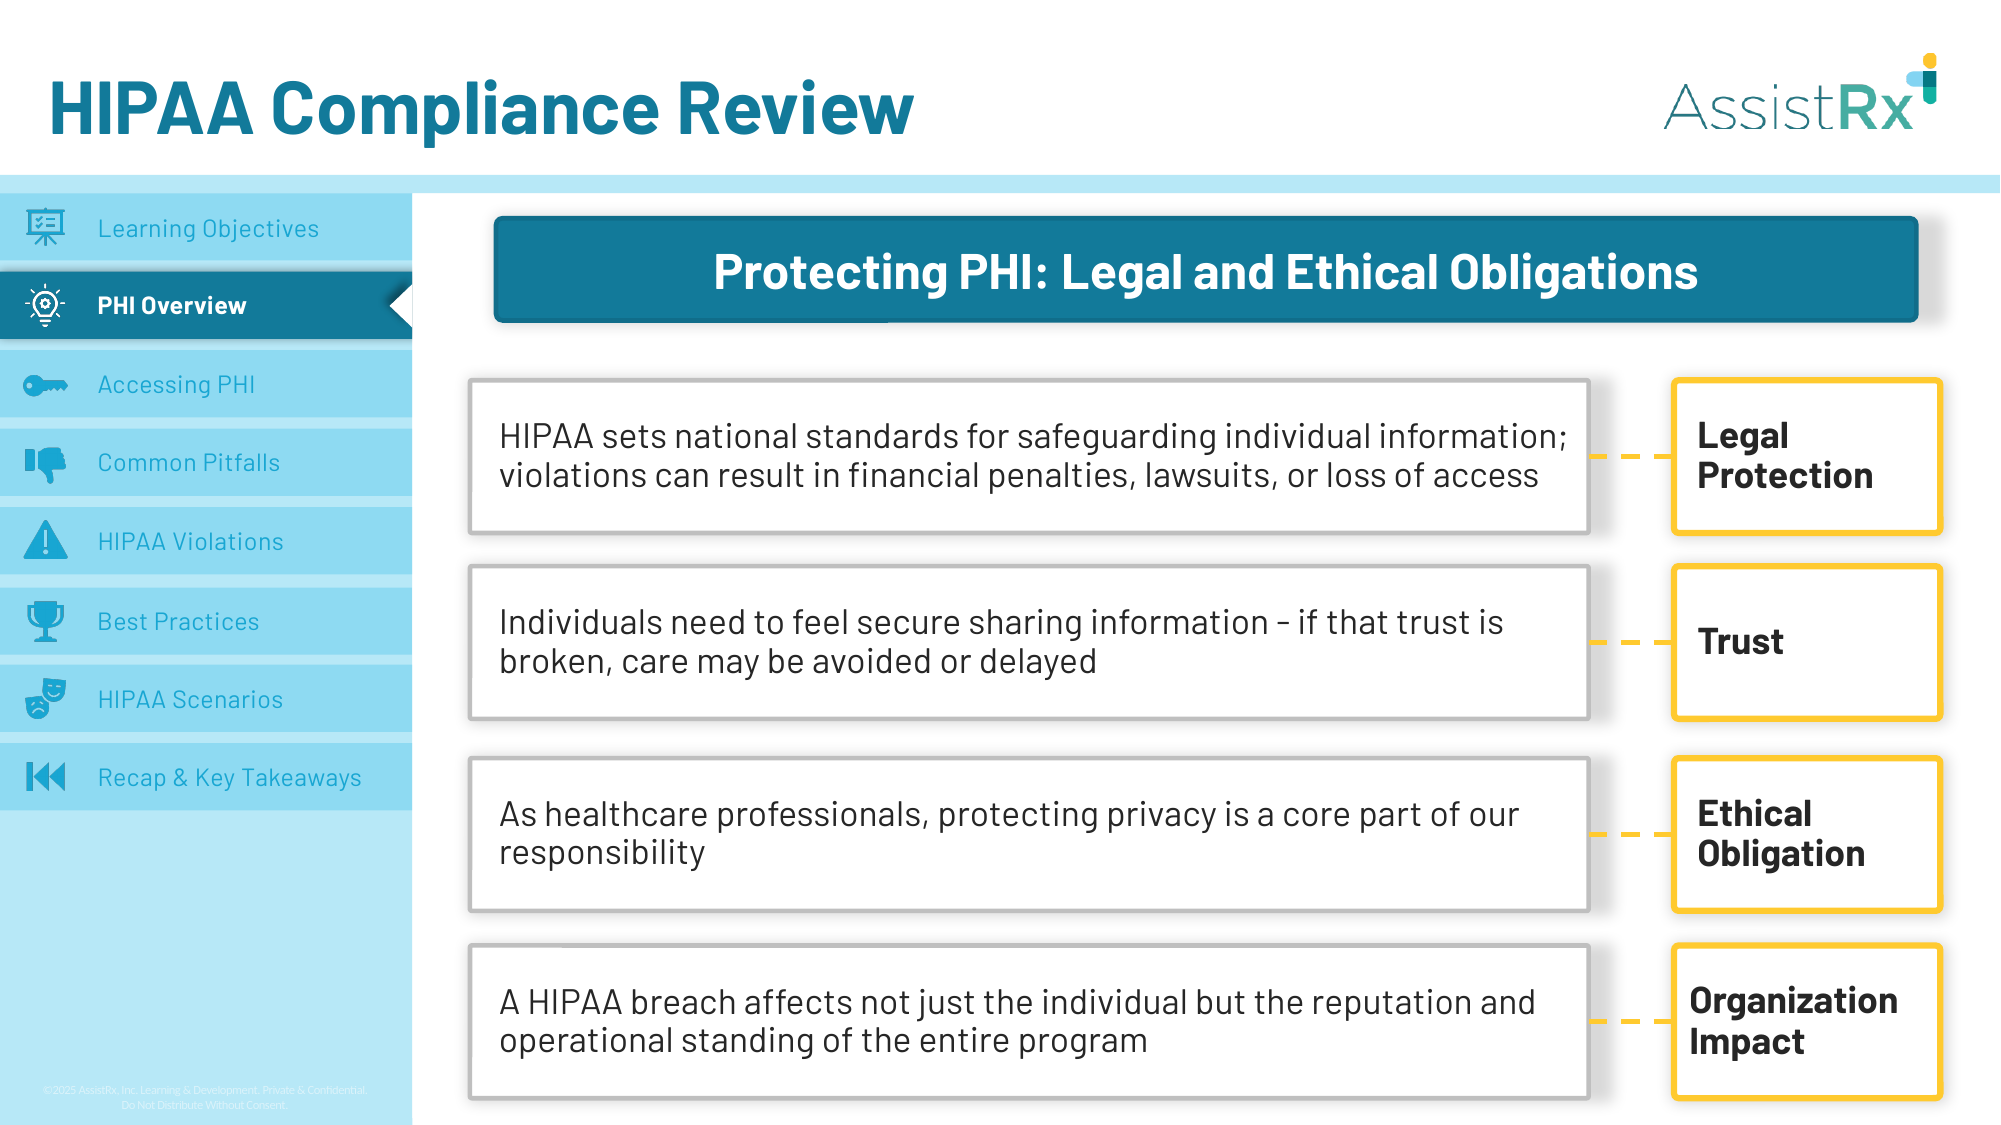

HIPAA Compliance Review

Protecting PHI: Legal and Ethical Obligations

HIPAA sets national standards for safeguarding individual information; violations can result in financial penalties, lawsuits, or loss of access

Legal Protection

Individuals need to feel secure sharing information - if that trust is broken, care may be avoided or delayed

Trust

As healthcare professionals, protecting privacy is a core part of our responsibility

Ethical Obligation

A HIPAA breach affects not just the individual but the reputation and operational standing of the entire program

Organization Impact